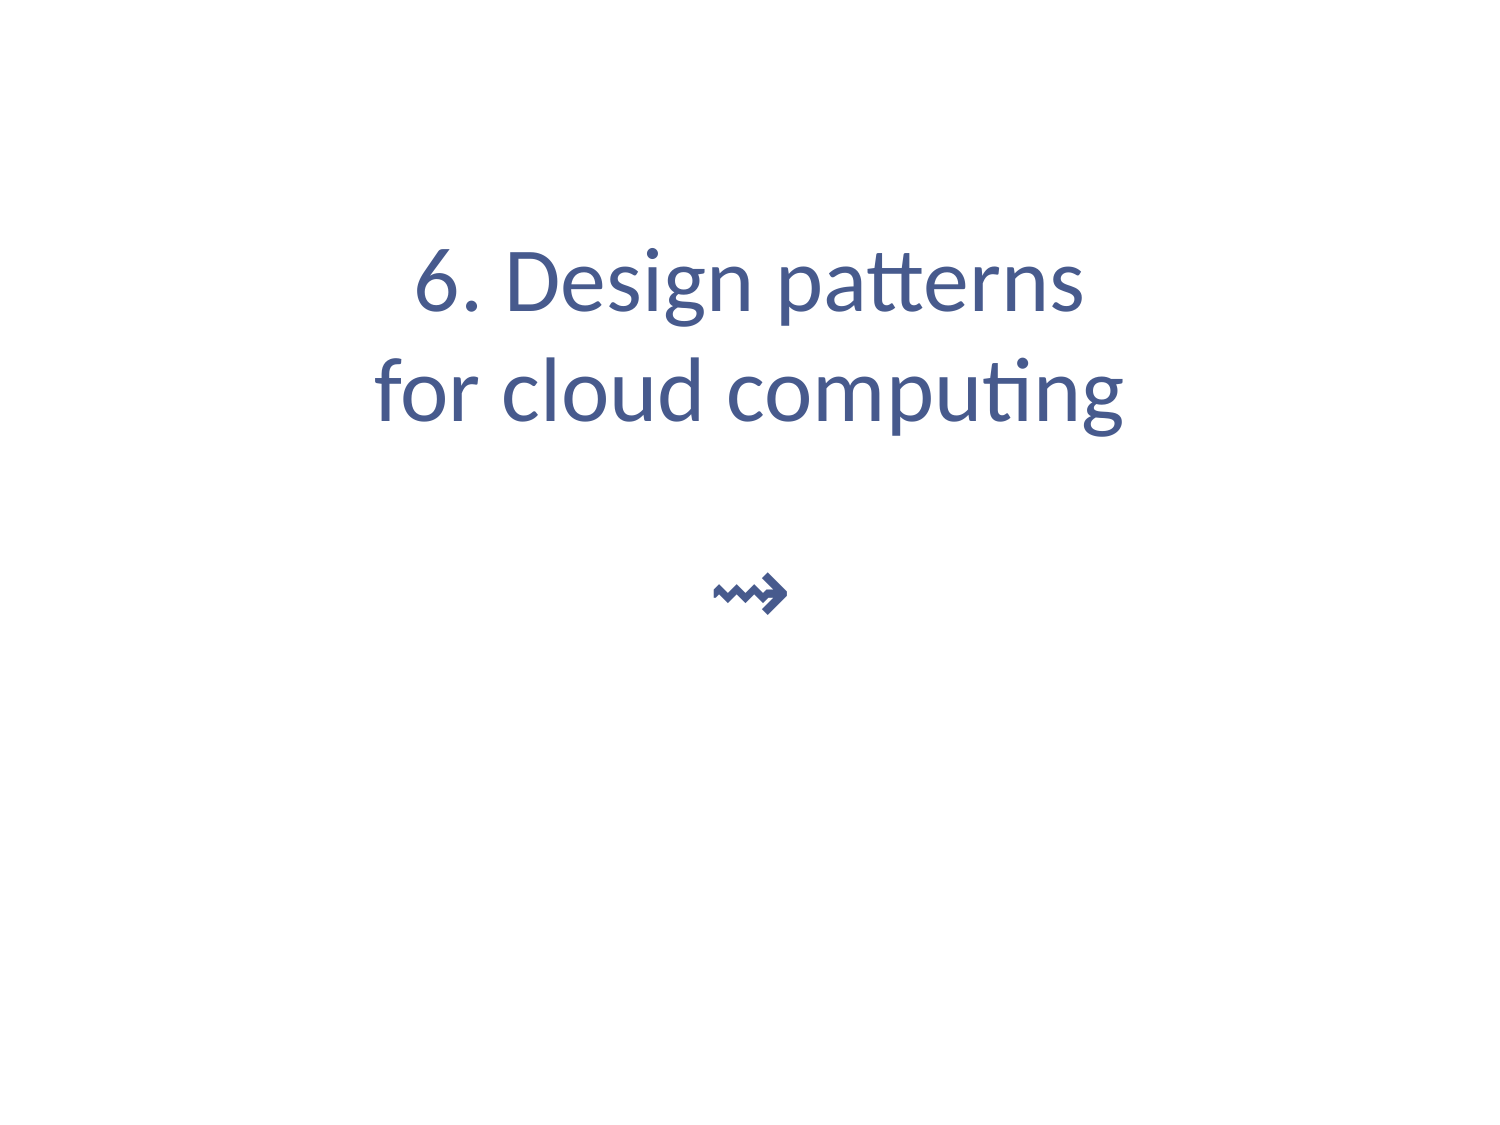

#

6. Design patterns
for cloud computing

⇝